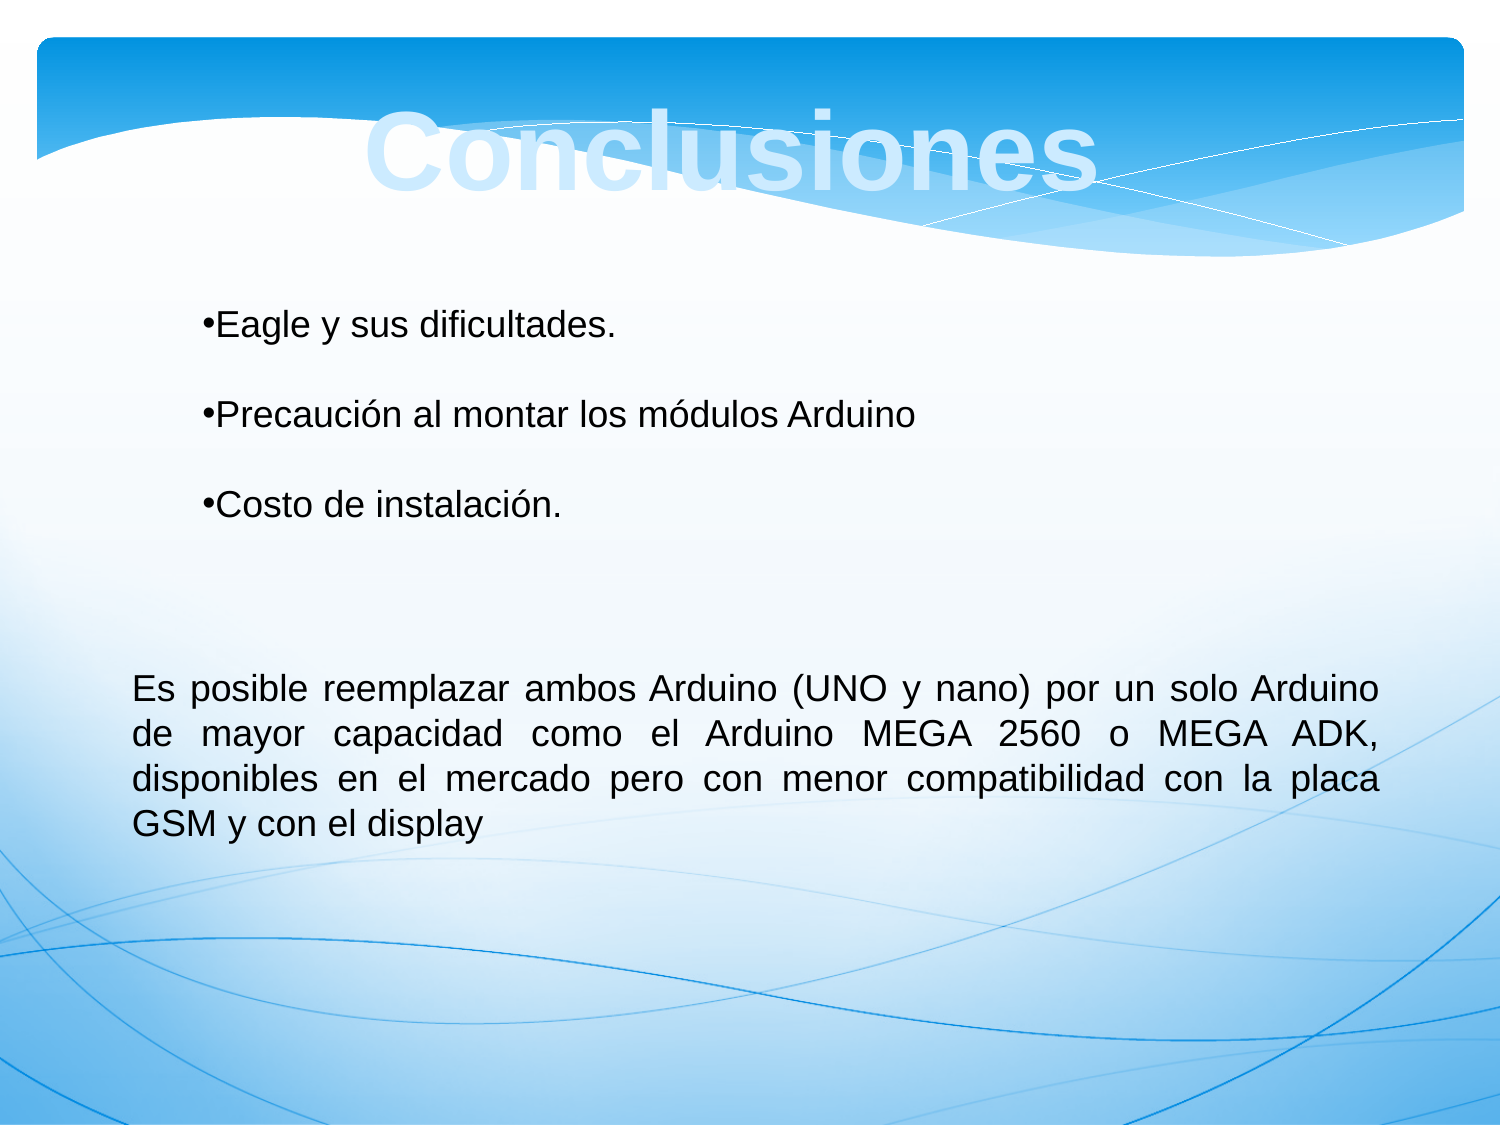

Conclusiones
Eagle y sus dificultades.

Precaución al montar los módulos Arduino

Costo de instalación.
Es posible reemplazar ambos Arduino (UNO y nano) por un solo Arduino de mayor capacidad como el Arduino MEGA 2560 o MEGA ADK, disponibles en el mercado pero con menor compatibilidad con la placa GSM y con el display